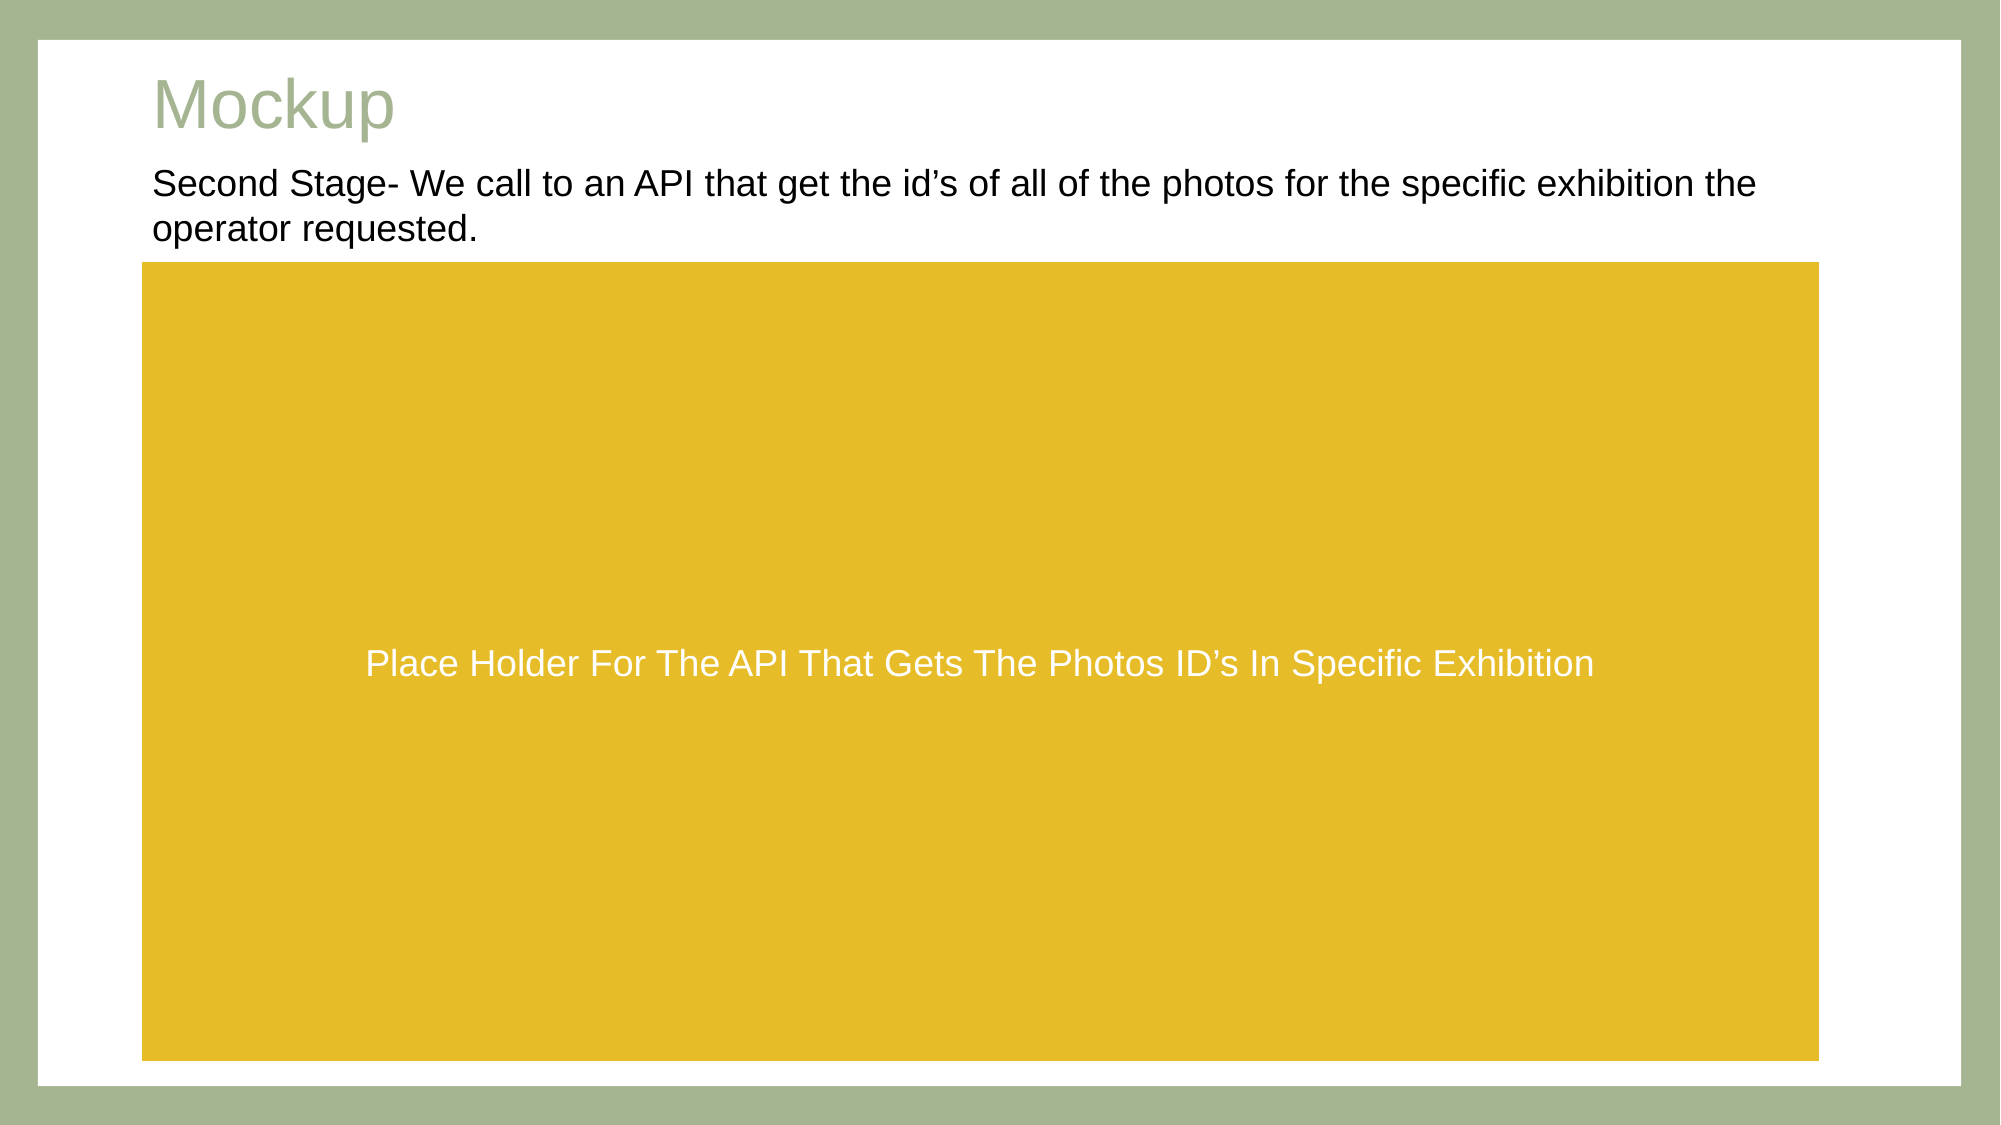

# Mockup
Second Stage- We call to an API that get the id’s of all of the photos for the specific exhibition the operator requested.
Place Holder For The API That Gets The Photos ID’s In Specific Exhibition